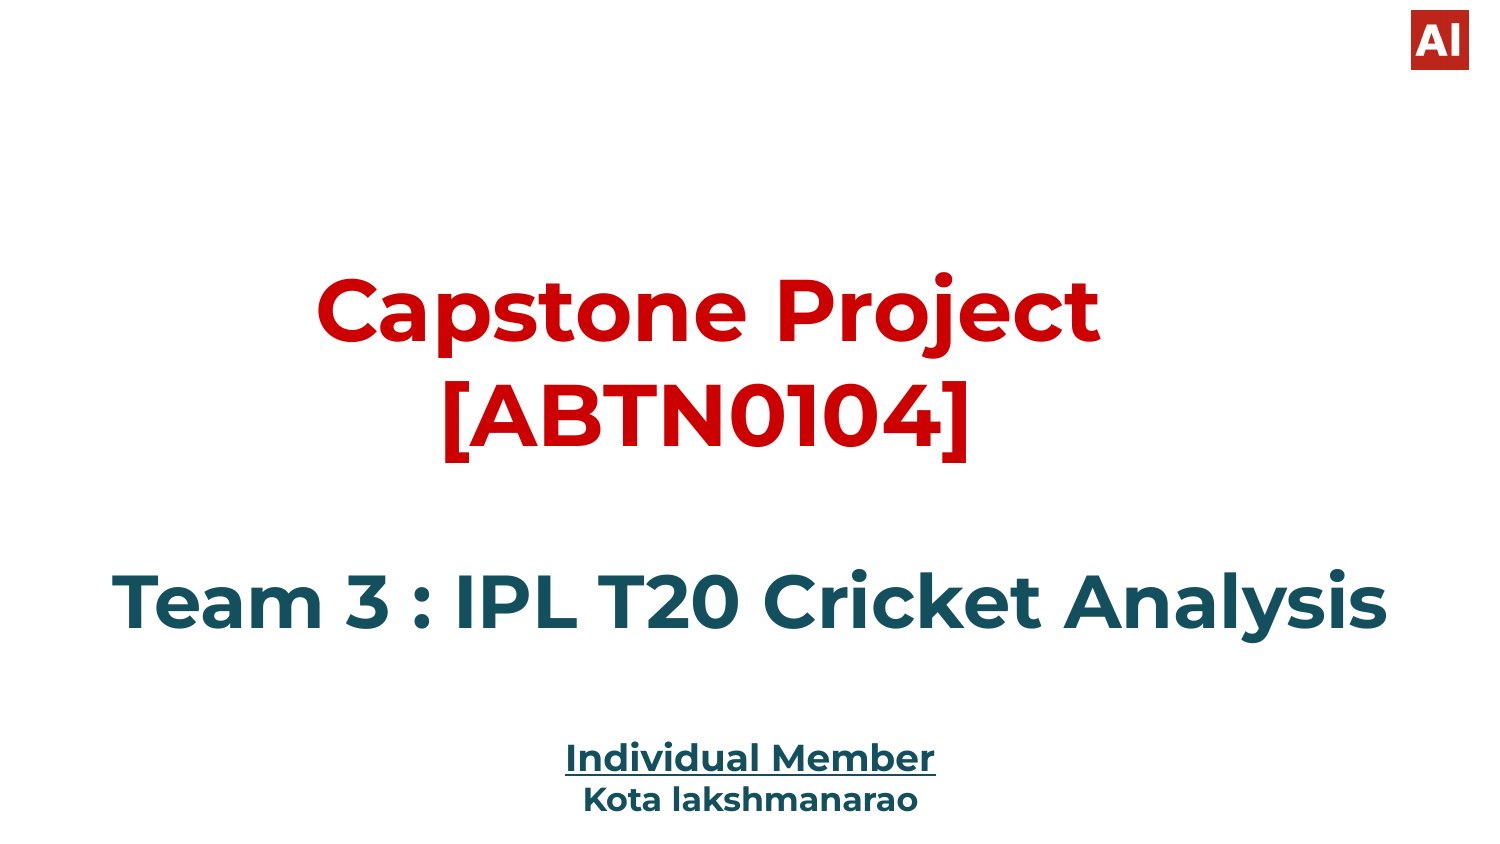

# Capstone Project
               [ABTN0104]

Team 3 : IPL T20 Cricket Analysis

Individual Member
Kota lakshmanarao